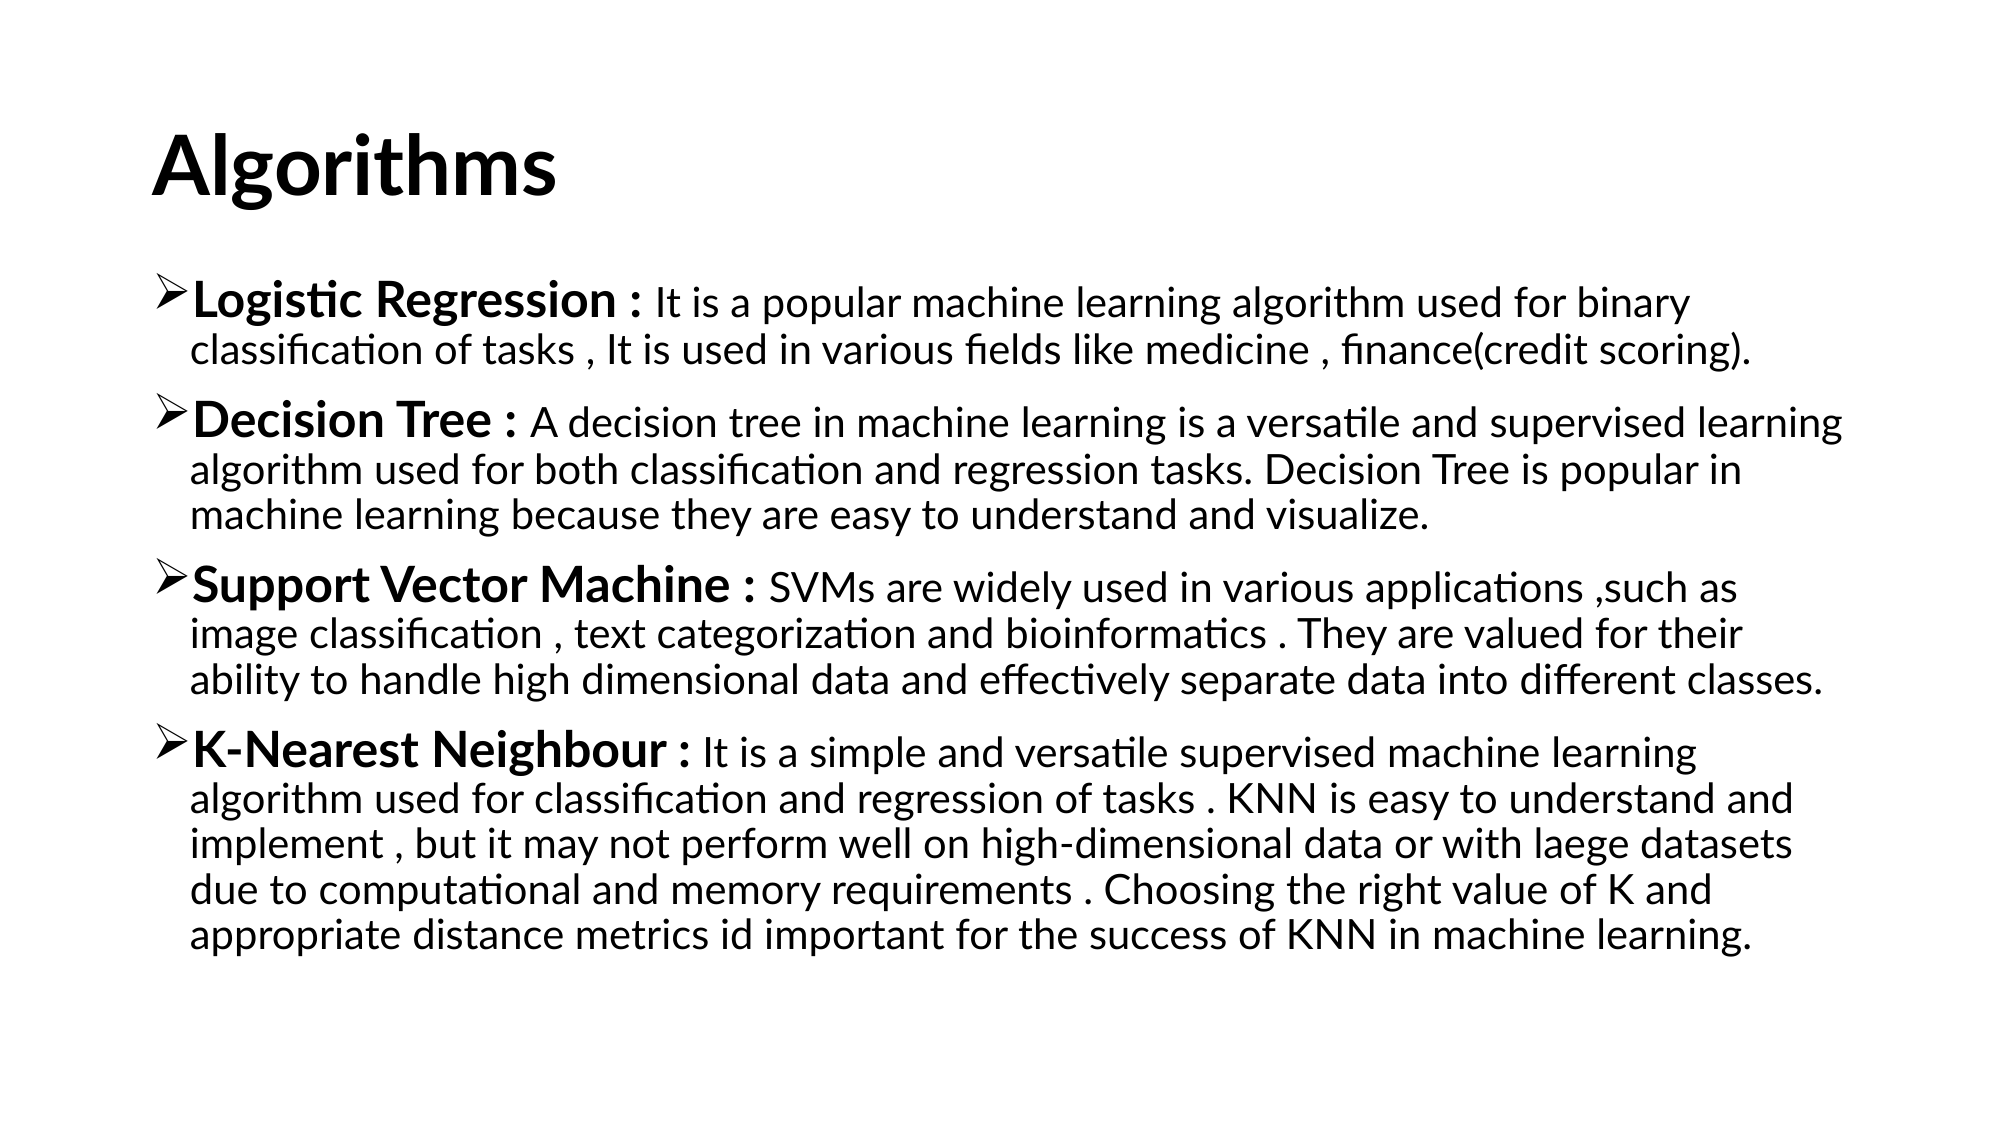

# Algorithms
Logistic Regression : It is a popular machine learning algorithm used for binary classification of tasks , It is used in various fields like medicine , finance(credit scoring).
Decision Tree : A decision tree in machine learning is a versatile and supervised learning algorithm used for both classification and regression tasks. Decision Tree is popular in machine learning because they are easy to understand and visualize.
Support Vector Machine : SVMs are widely used in various applications ,such as image classification , text categorization and bioinformatics . They are valued for their ability to handle high dimensional data and effectively separate data into different classes.
K-Nearest Neighbour : It is a simple and versatile supervised machine learning algorithm used for classification and regression of tasks . KNN is easy to understand and implement , but it may not perform well on high-dimensional data or with laege datasets due to computational and memory requirements . Choosing the right value of K and appropriate distance metrics id important for the success of KNN in machine learning.